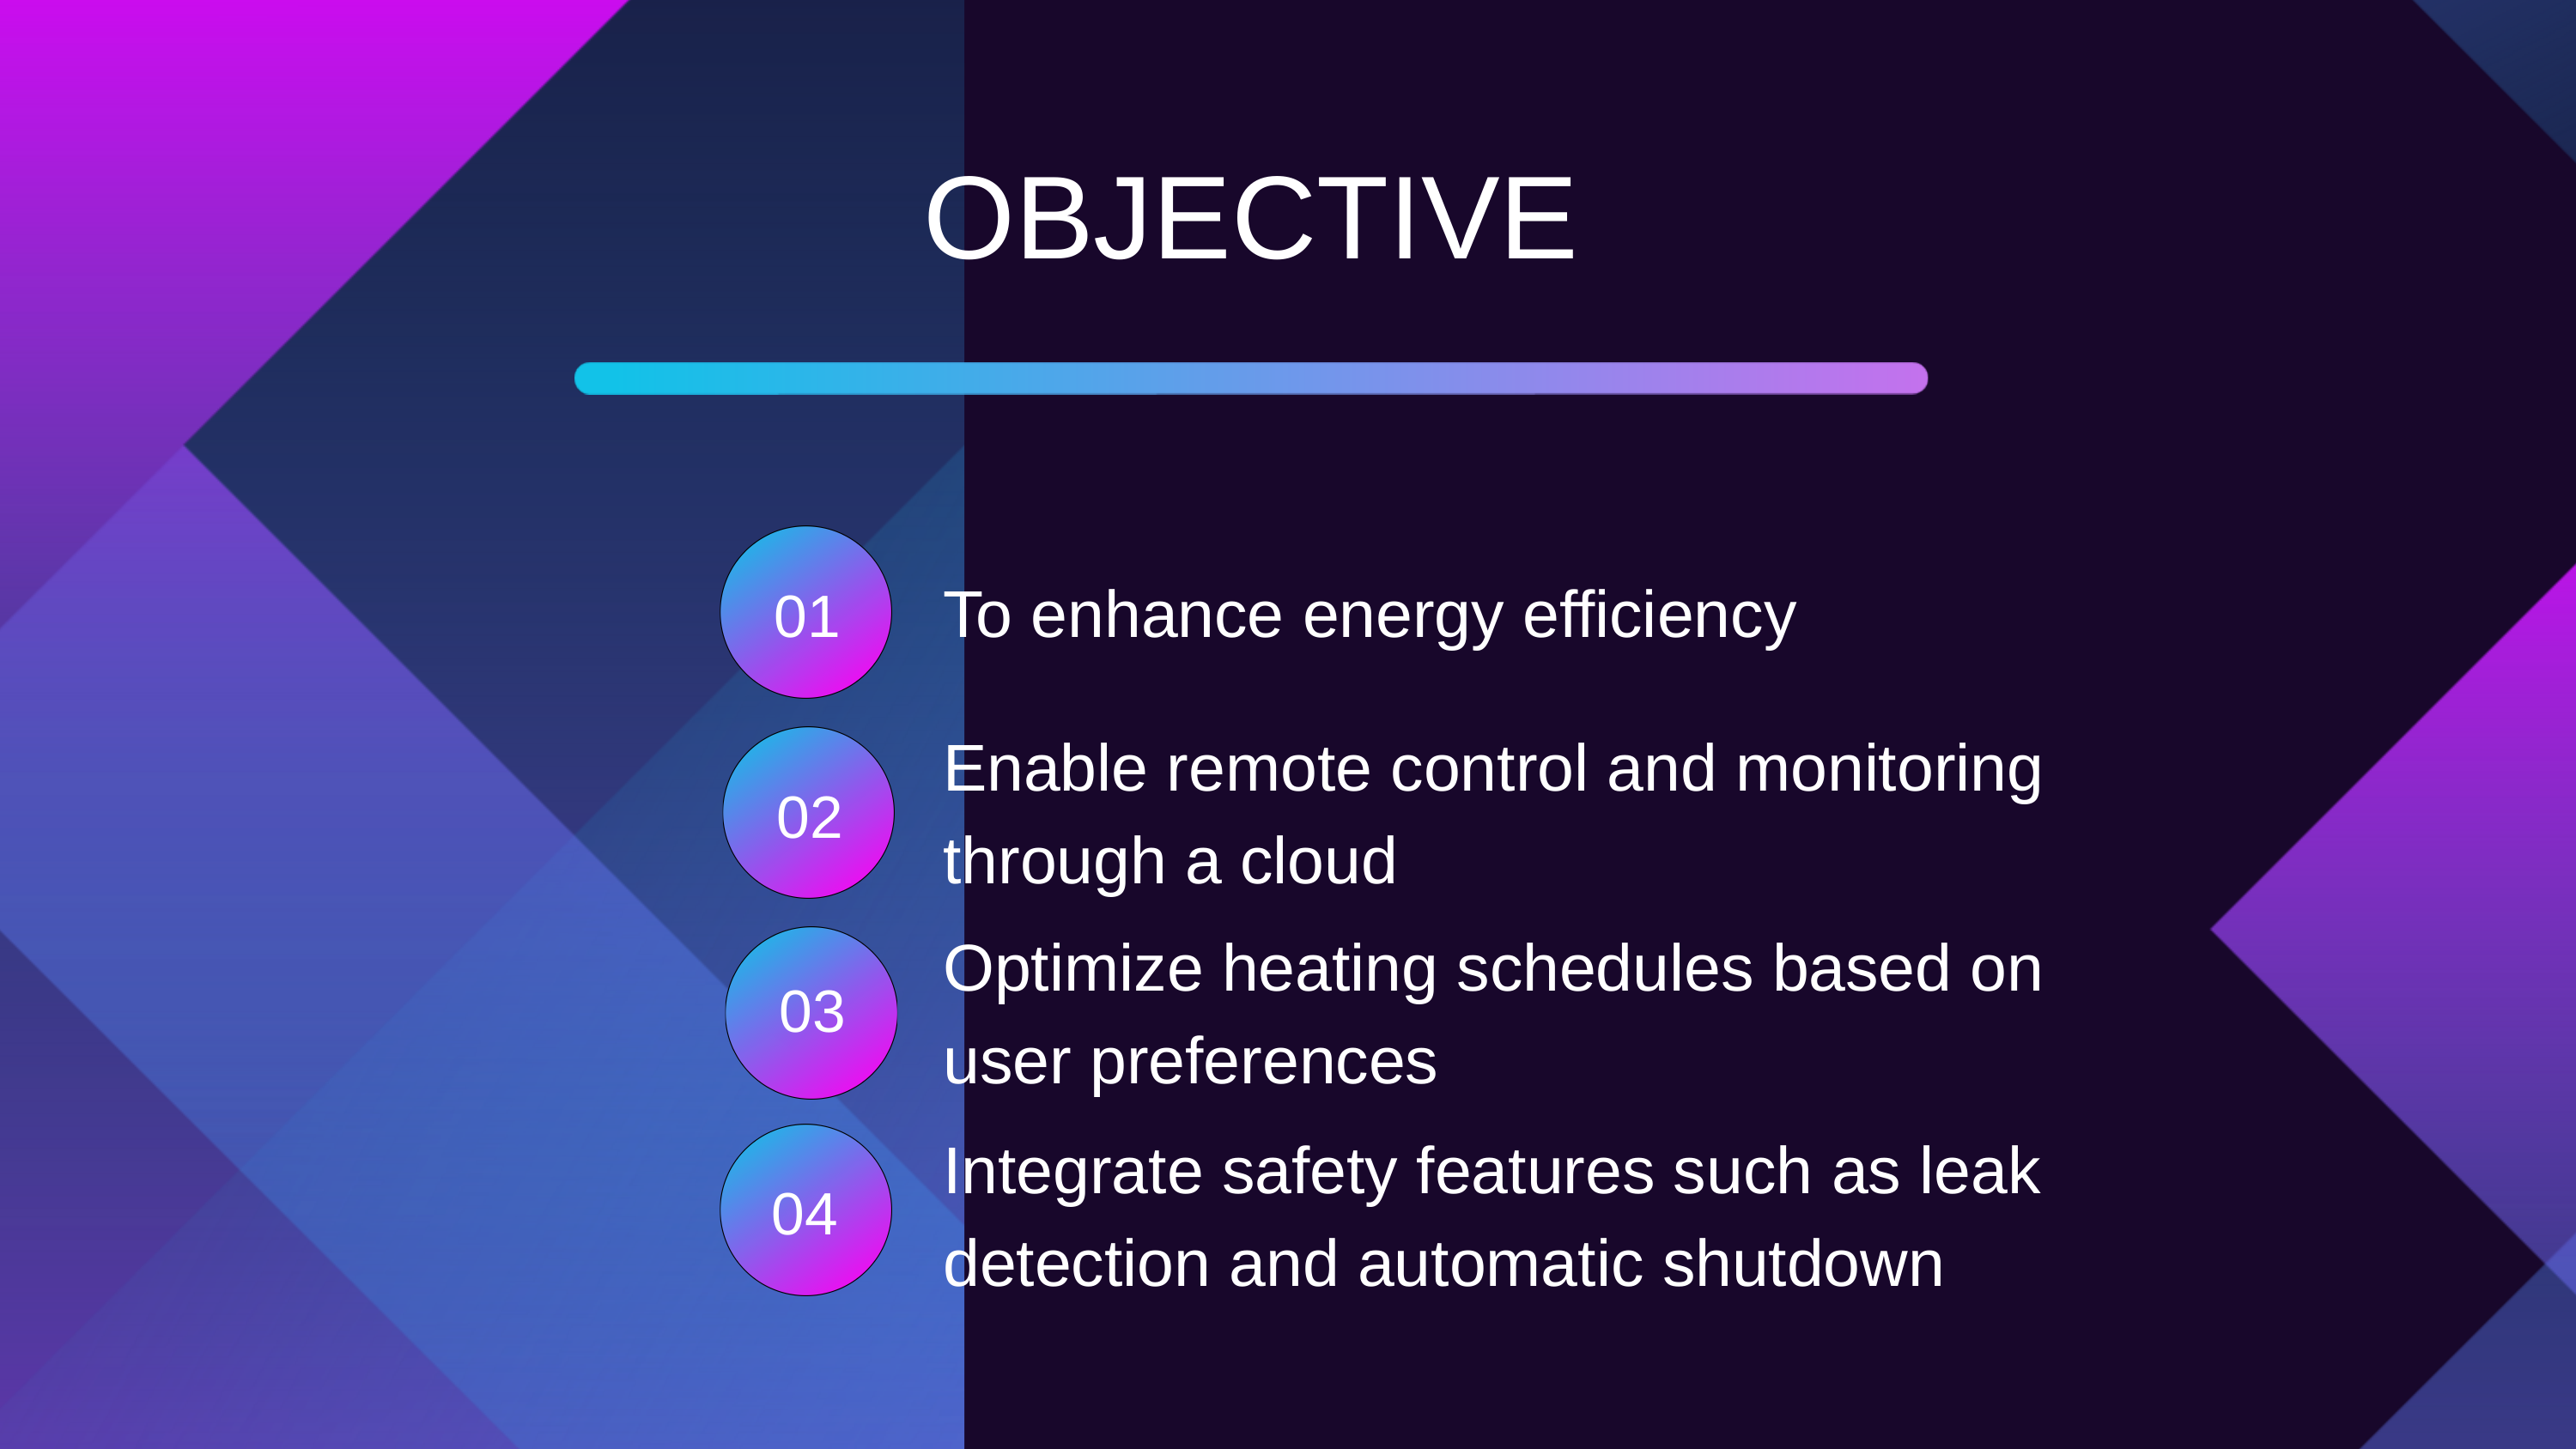

OBJECTIVE

To enhance energy efficiency
01
Enable remote control and monitoring through a cloud

02
Optimize heating schedules based on user preferences

03
Integrate safety features such as leak detection and automatic shutdown

04